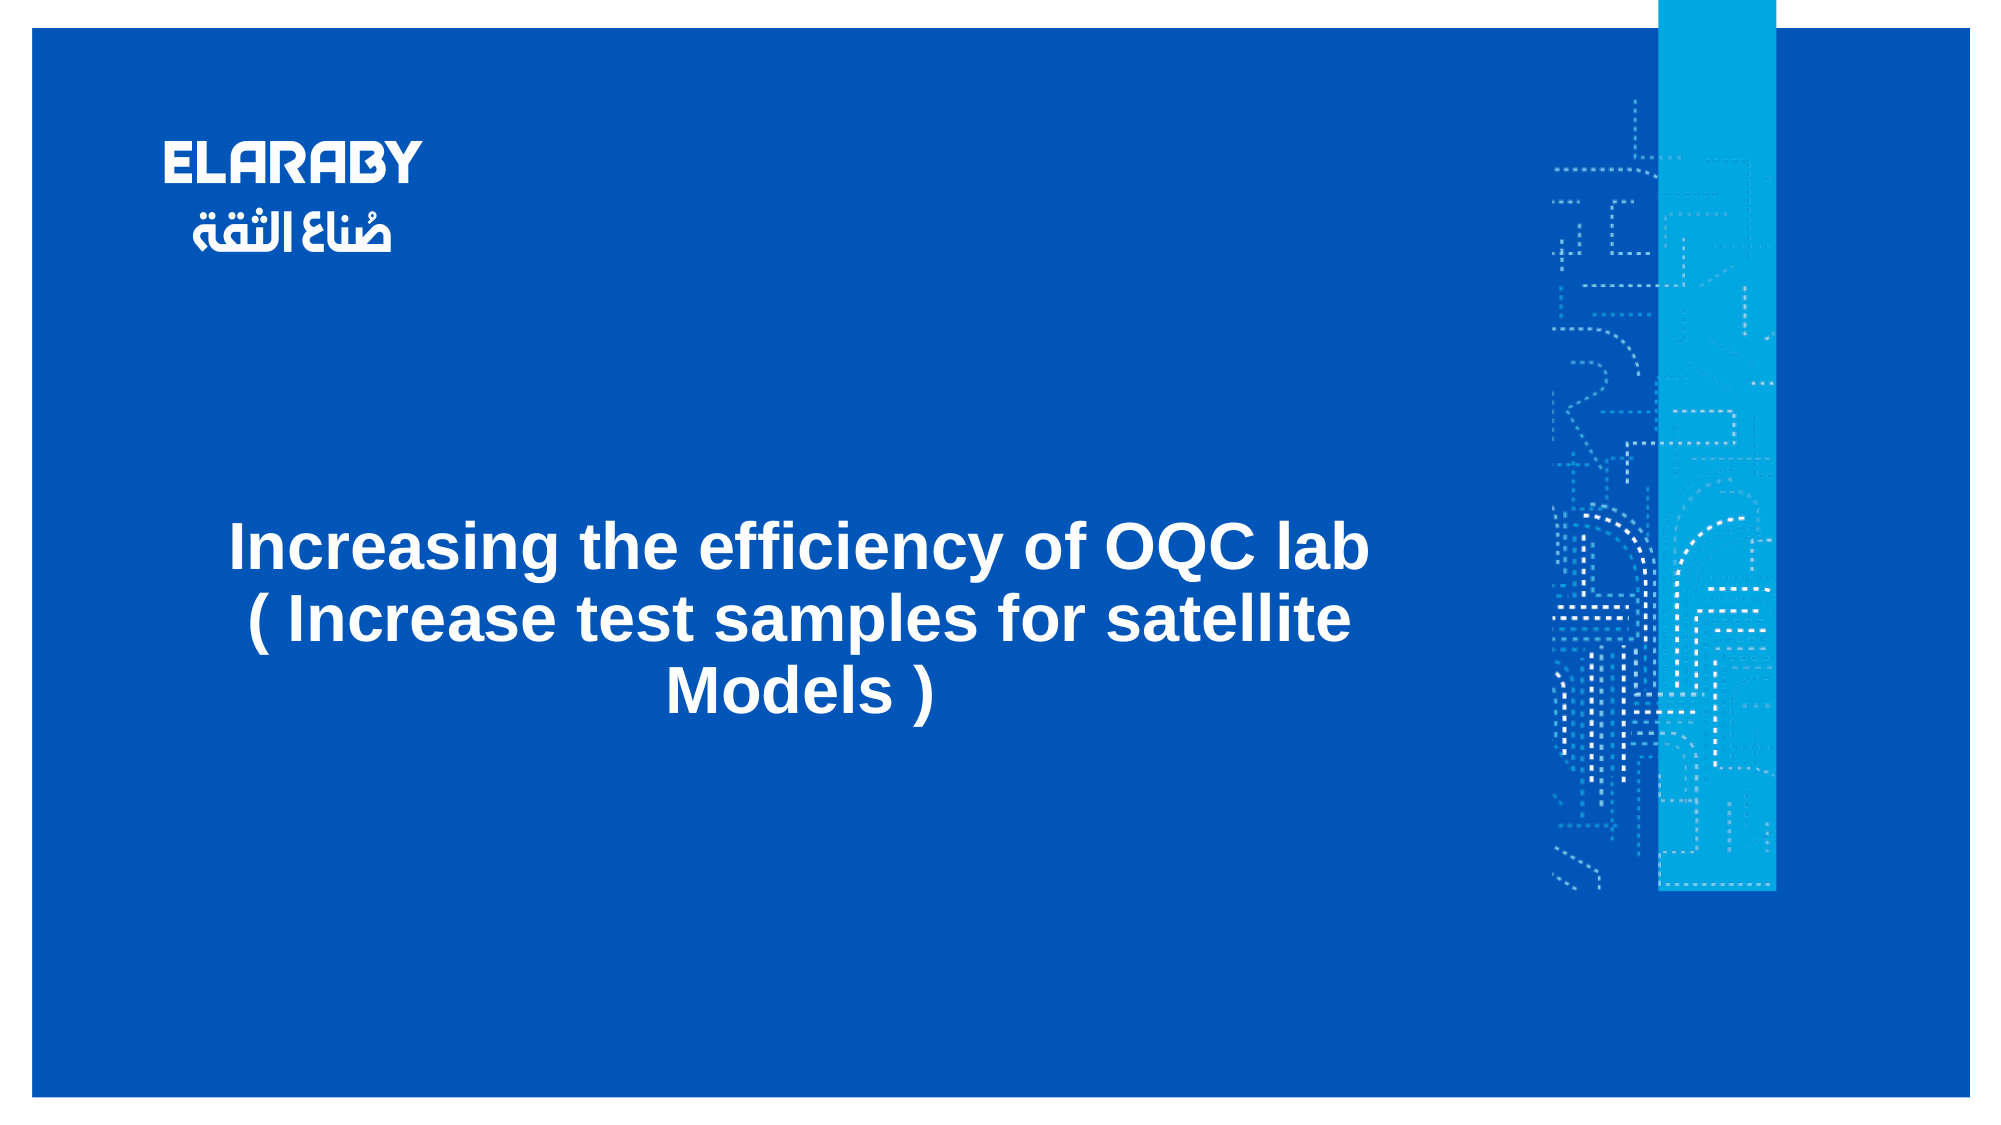

# Increasing the efficiency of OQC lab ( Increase test samples for satellite Models )